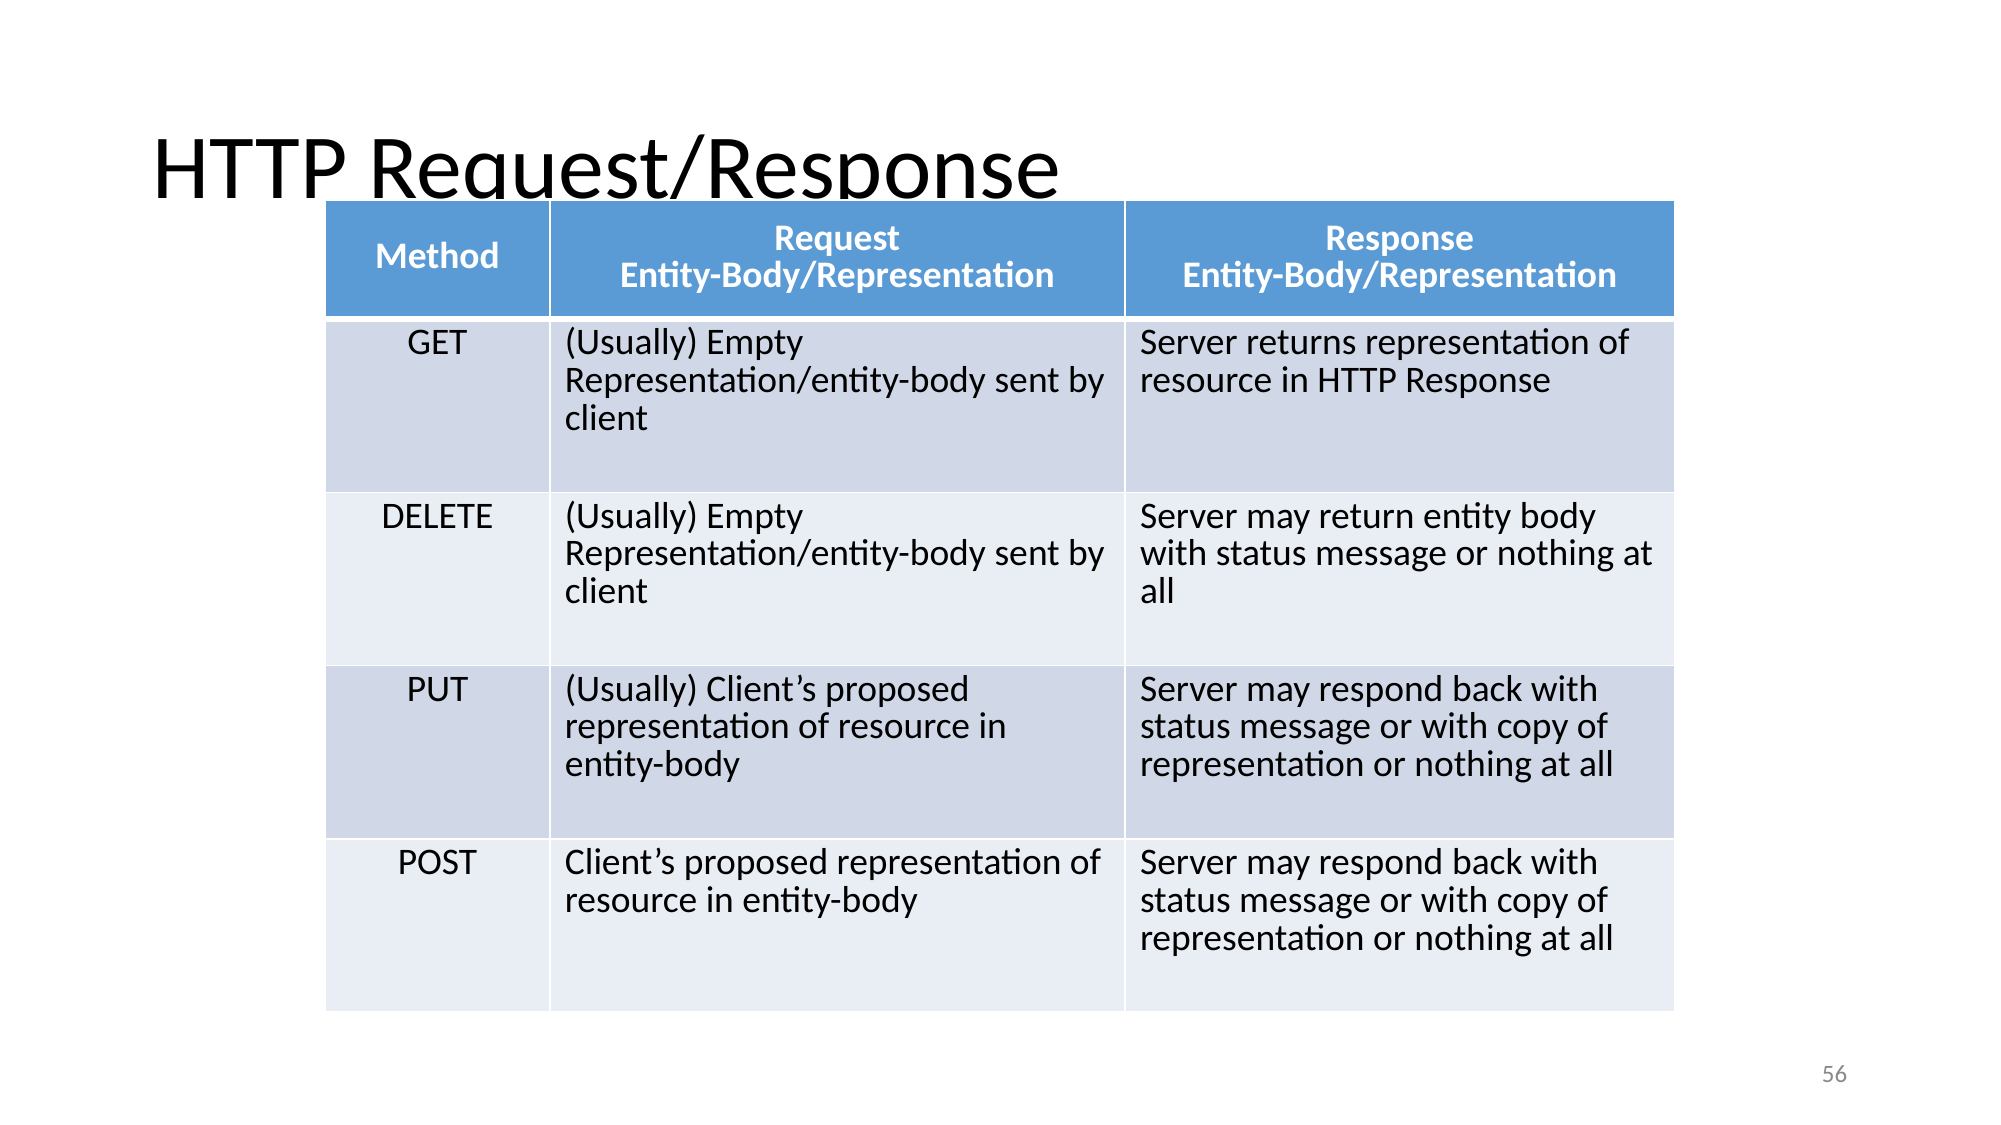

# HTTP Request/Response
| Method | Request Entity-Body/Representation | Response Entity-Body/Representation |
| --- | --- | --- |
| GET | (Usually) Empty Representation/entity-body sent by client | Server returns representation of resource in HTTP Response |
| DELETE | (Usually) Empty Representation/entity-body sent by client | Server may return entity body with status message or nothing at all |
| PUT | (Usually) Client’s proposed representation of resource in entity-body | Server may respond back with status message or with copy of representation or nothing at all |
| POST | Client’s proposed representation of resource in entity-body | Server may respond back with status message or with copy of representation or nothing at all |
56